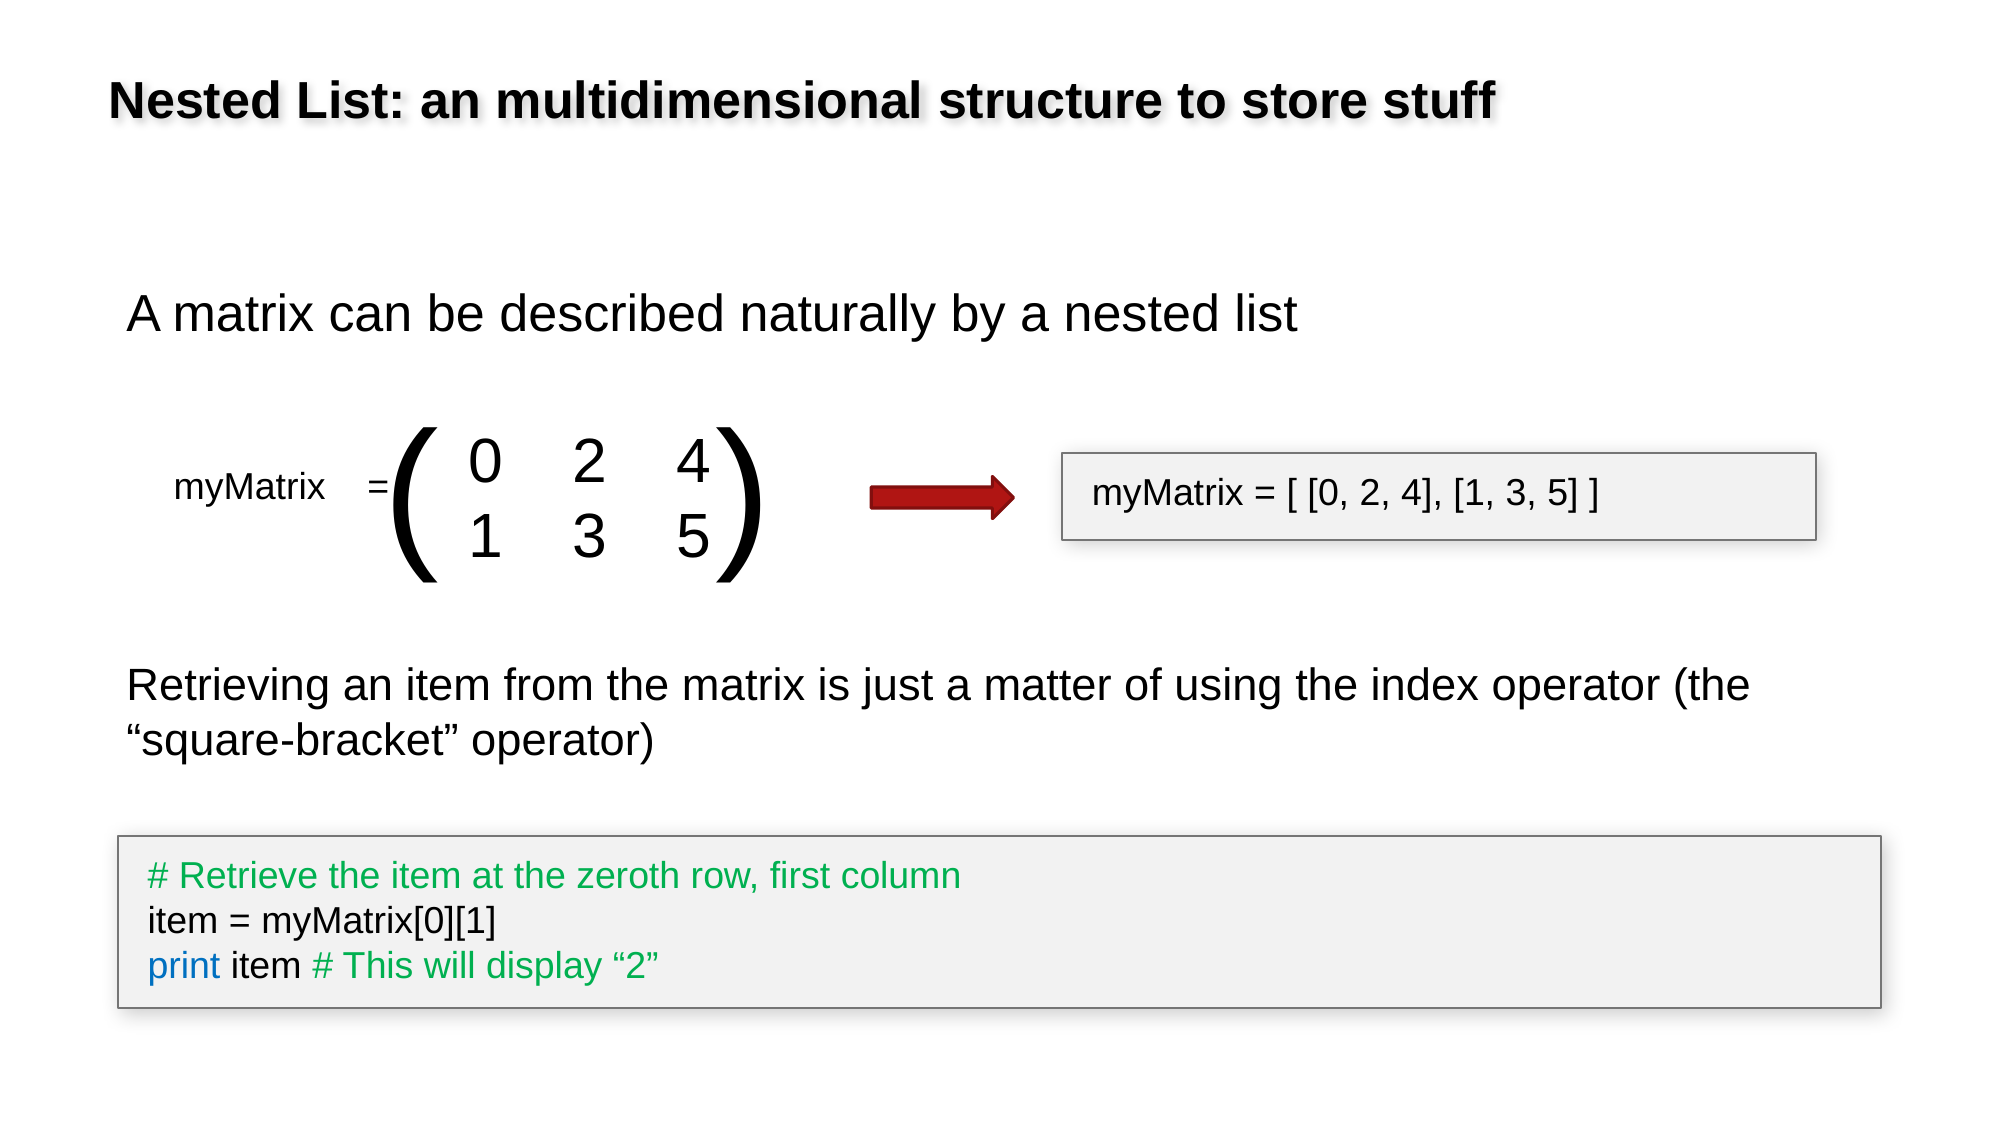

# Nested List: an multidimensional structure to store stuff
A matrix can be described naturally by a nested list
(      )
0    2    4
1    3    5
myMatrix = [ [0, 2, 4], [1, 3, 5] ]
myMatrix    =

Retrieving an item from the matrix is just a matter of using the index operator (the “square-bracket” operator)
# Retrieve the item at the zeroth row, first column
item = myMatrix[0][1]
print item # This will display “2”